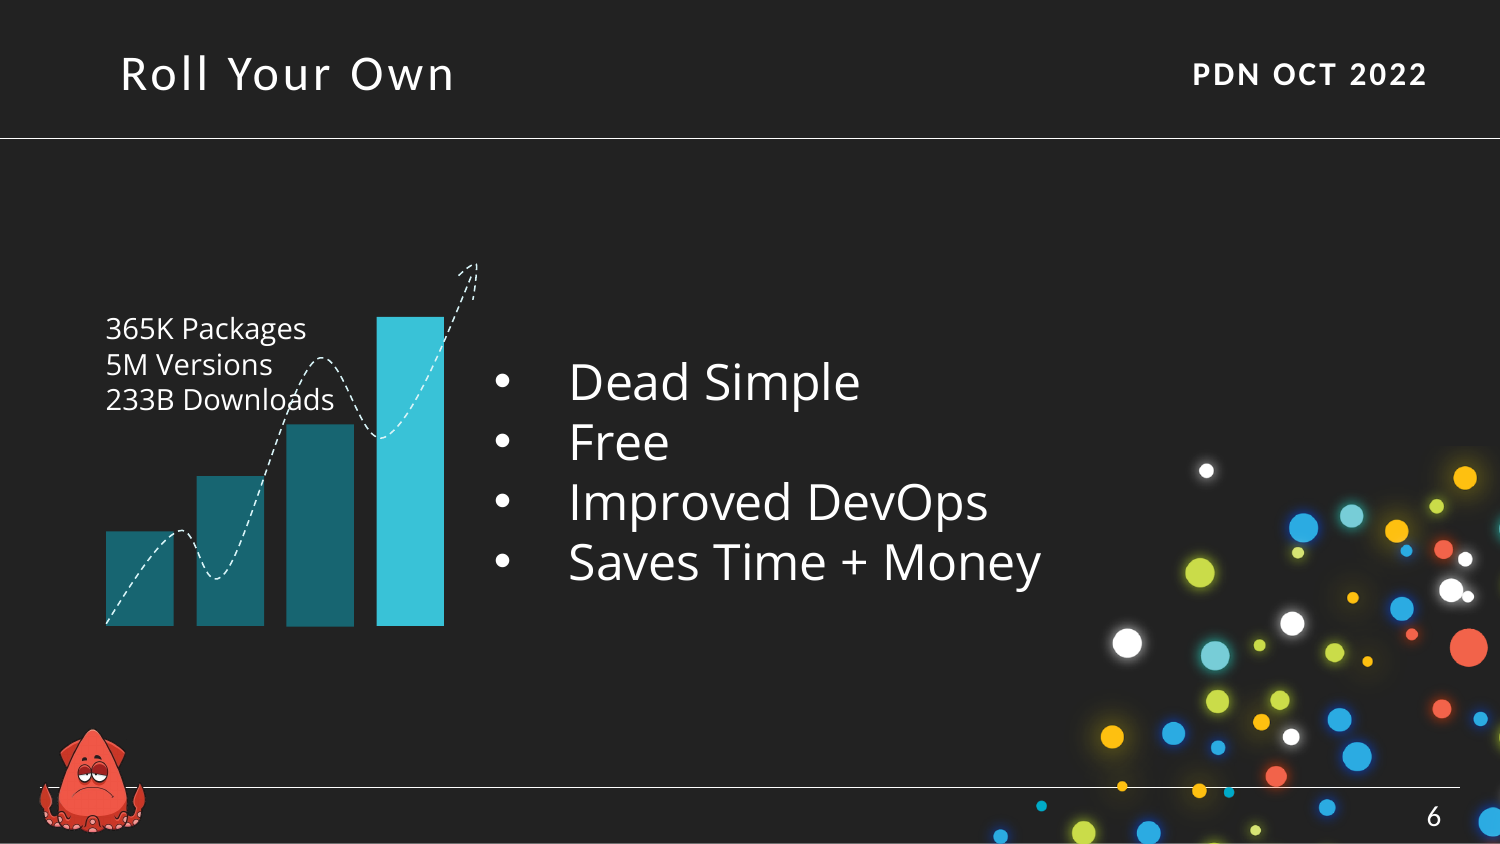

Roll Your Own

365K Packages
5M Versions
233B Downloads

Dead Simple
Free
Improved DevOps
Saves Time + Money
6